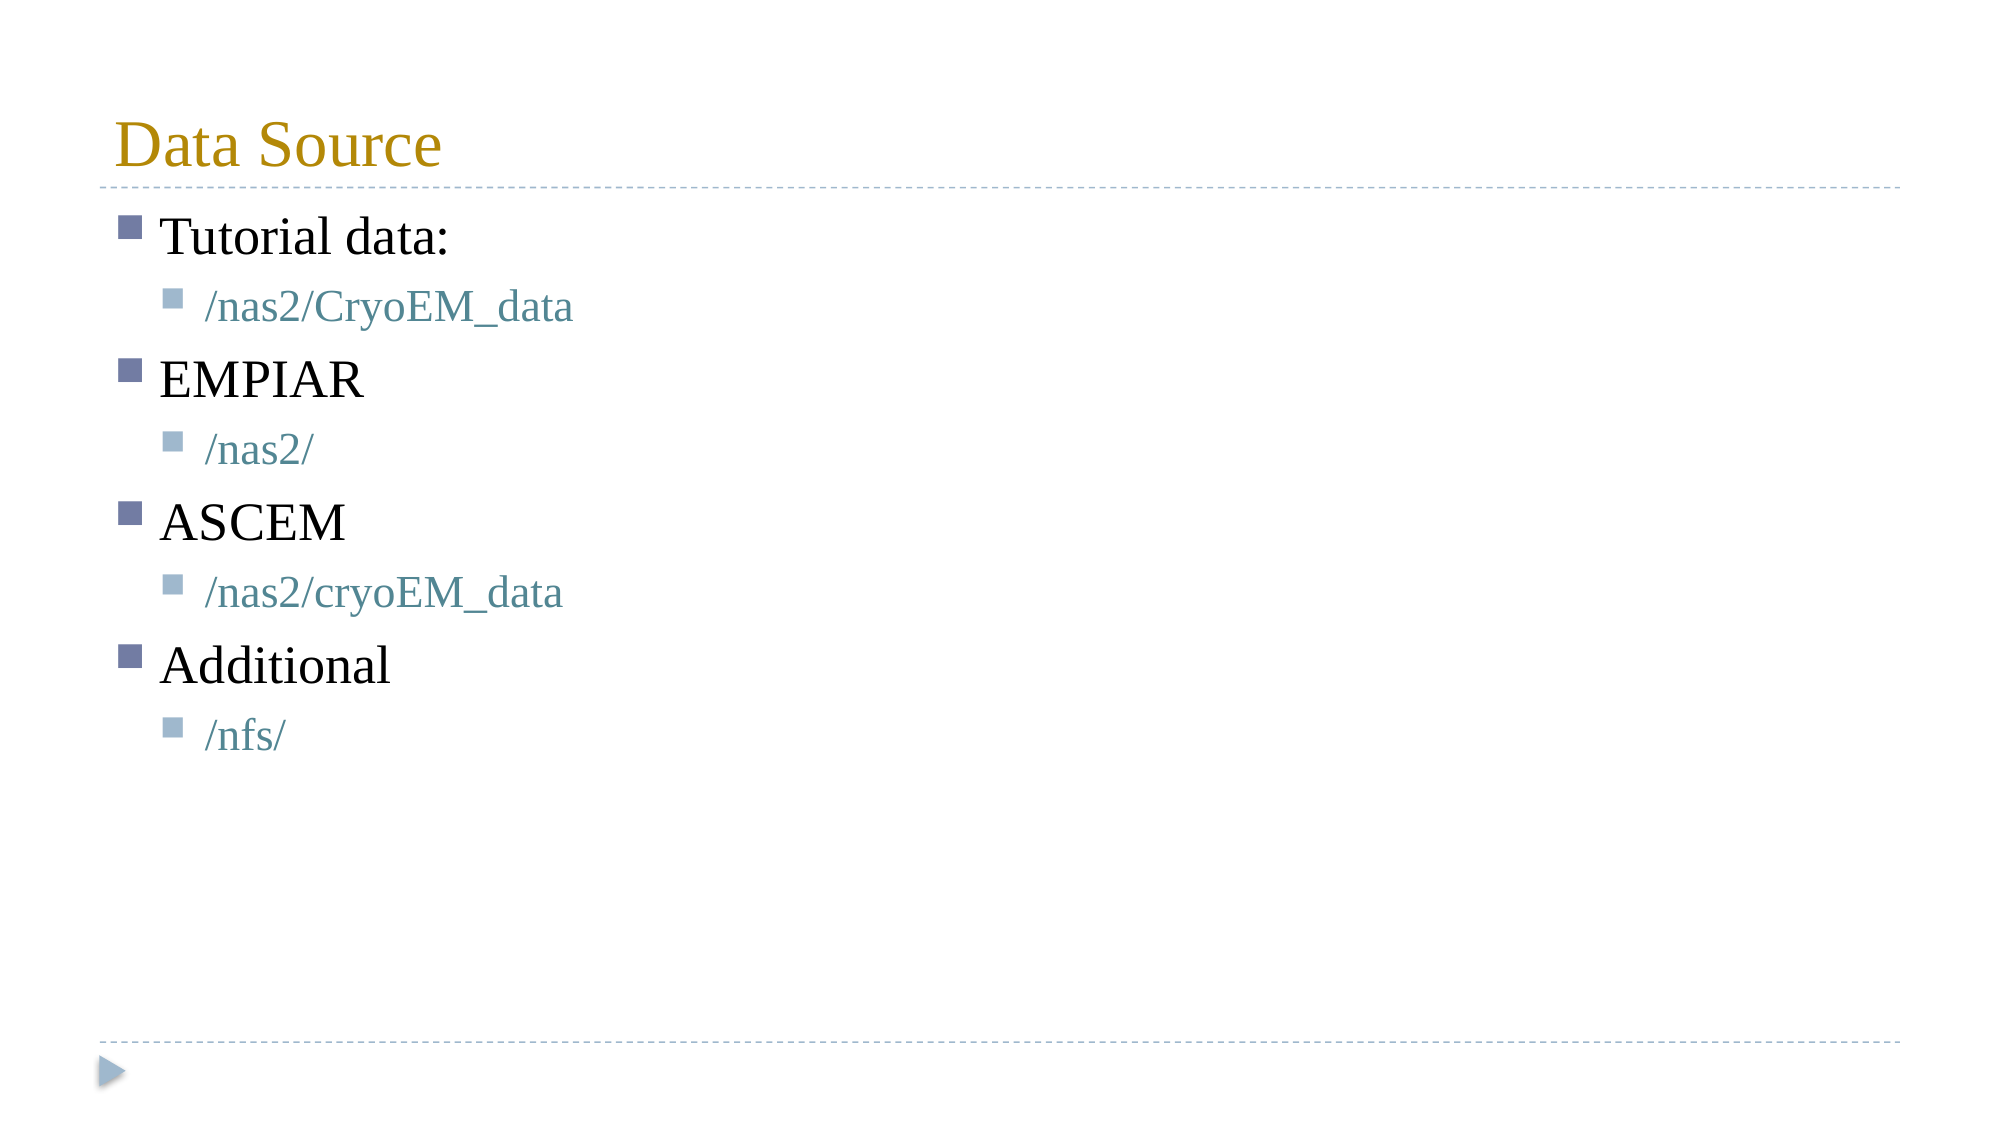

# Data Source
Tutorial data:
/nas2/CryoEM_data
EMPIAR
/nas2/
ASCEM
/nas2/cryoEM_data
Additional
/nfs/